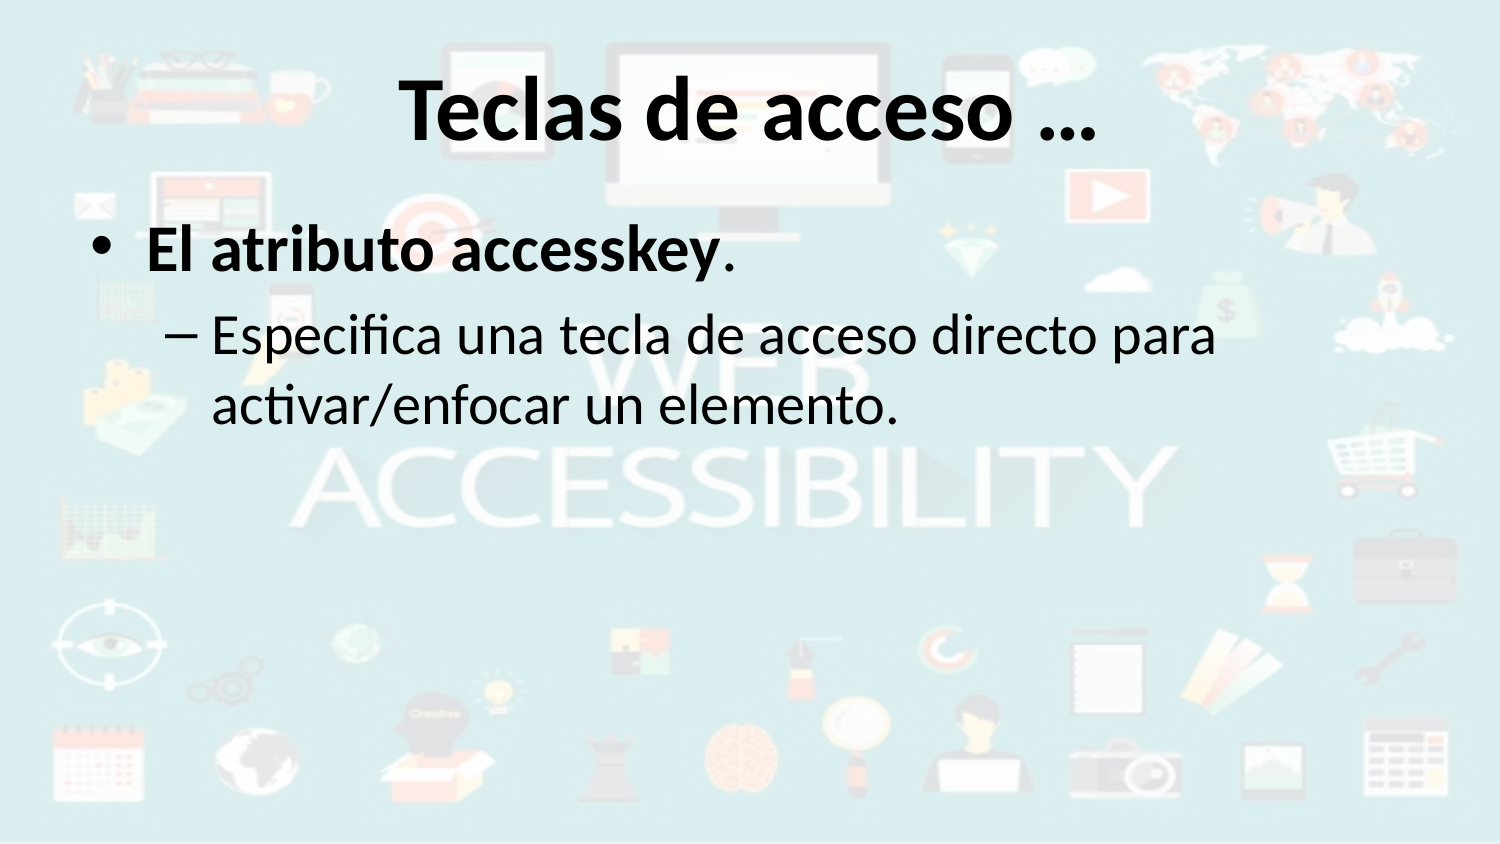

# Teclas de acceso …
El atributo accesskey.
Especifica una tecla de acceso directo para activar/enfocar un elemento.